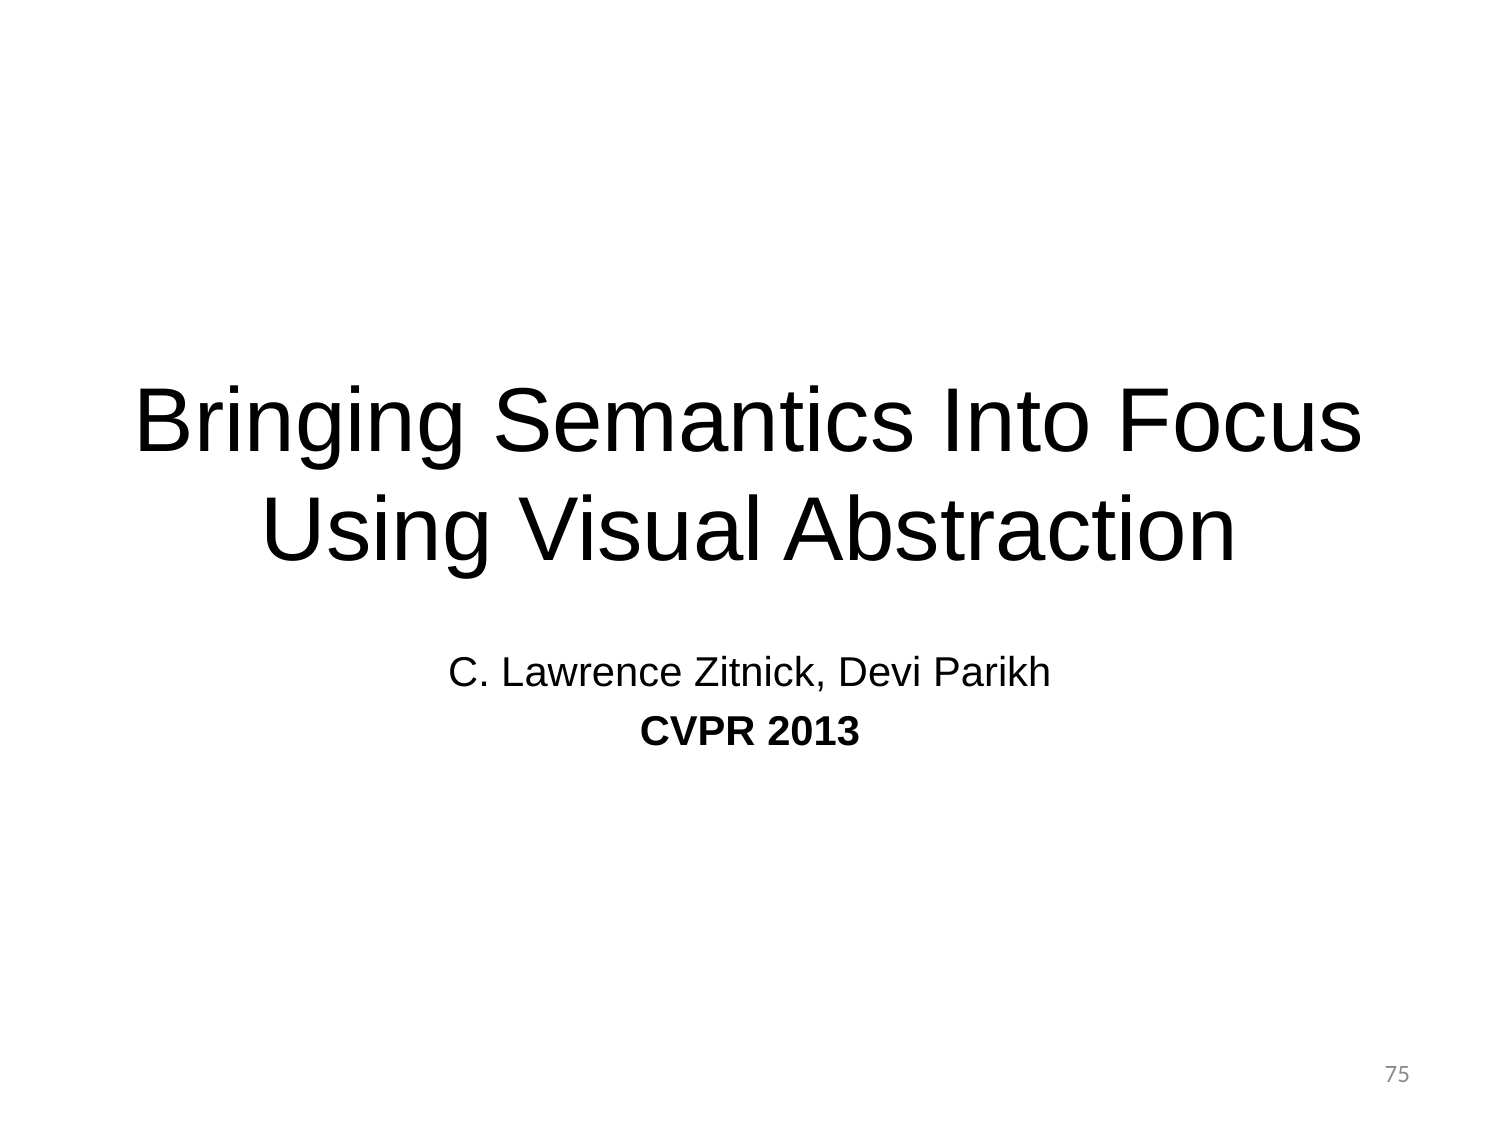

# Bringing Semantics Into Focus Using Visual Abstraction
C. Lawrence Zitnick, Devi Parikh
CVPR 2013
75